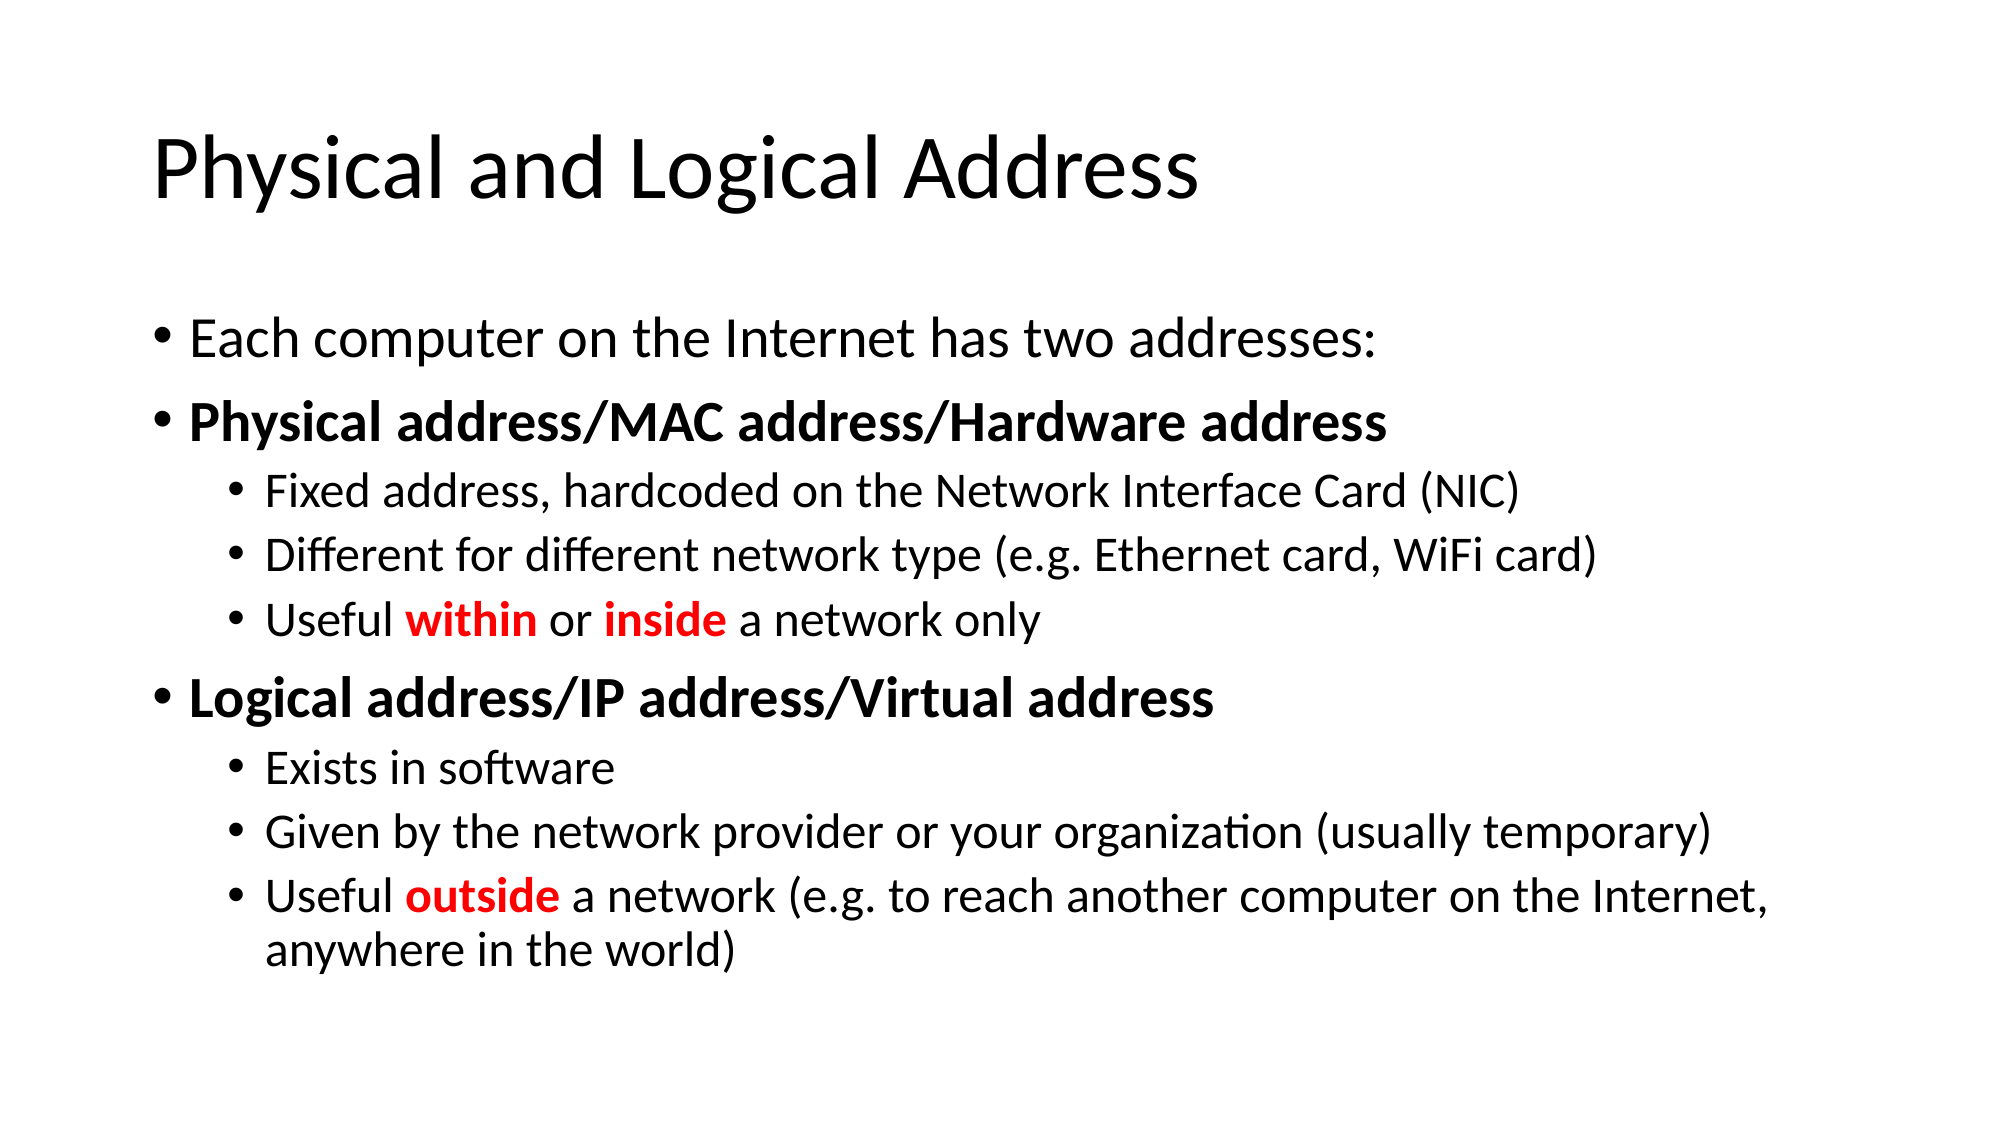

# Physical and Logical Address
Each computer on the Internet has two addresses:
Physical address/MAC address/Hardware address
Fixed address, hardcoded on the Network Interface Card (NIC)
Different for different network type (e.g. Ethernet card, WiFi card)
Useful within or inside a network only
Logical address/IP address/Virtual address
Exists in software
Given by the network provider or your organization (usually temporary)
Useful outside a network (e.g. to reach another computer on the Internet, anywhere in the world)